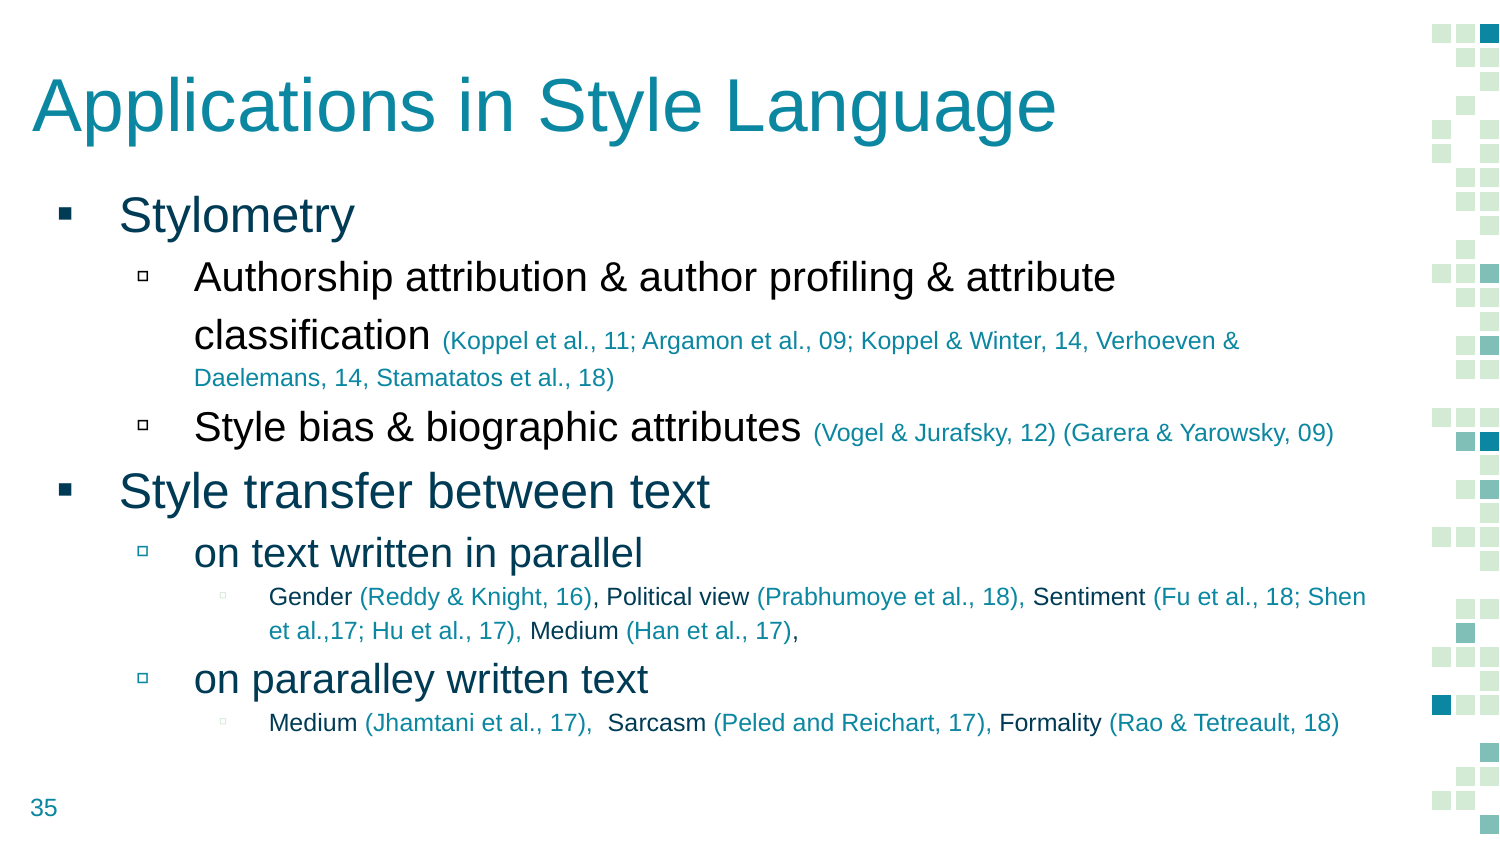

# Applications in Style Language
Stylometry
Authorship attribution & author profiling & attribute classification (Koppel et al., 11; Argamon et al., 09; Koppel & Winter, 14, Verhoeven & Daelemans, 14, Stamatatos et al., 18)
Style bias & biographic attributes (Vogel & Jurafsky, 12) (Garera & Yarowsky, 09)

Style transfer between text
on text written in parallel
Gender (Reddy & Knight, 16), Political view (Prabhumoye et al., 18), Sentiment (Fu et al., 18; Shen et al.,17; Hu et al., 17), Medium (Han et al., 17),
on pararalley written text
Medium (Jhamtani et al., 17),  Sarcasm (Peled and Reichart, 17), Formality (Rao & Tetreault, 18)
35